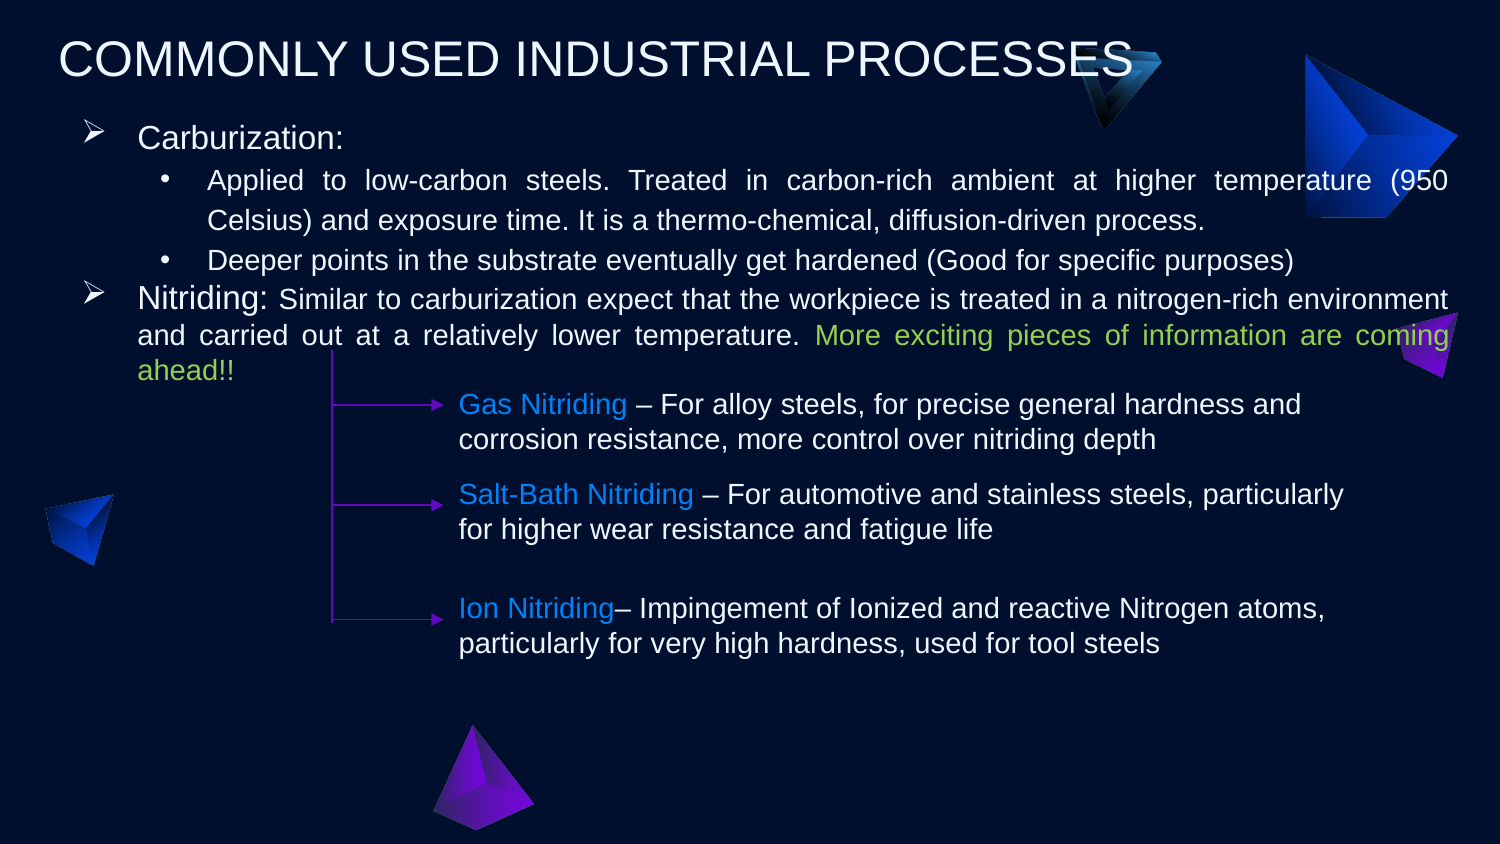

# COMMONLY USED INDUSTRIAL PROCESSES
Carburization:
Applied to low-carbon steels. Treated in carbon-rich ambient at higher temperature (950 Celsius) and exposure time. It is a thermo-chemical, diffusion-driven process.
Deeper points in the substrate eventually get hardened (Good for specific purposes)
Nitriding: Similar to carburization expect that the workpiece is treated in a nitrogen-rich environment and carried out at a relatively lower temperature. More exciting pieces of information are coming ahead!!
Gas Nitriding – For alloy steels, for precise general hardness and corrosion resistance, more control over nitriding depth
Salt-Bath Nitriding – For automotive and stainless steels, particularly for higher wear resistance and fatigue life
Ion Nitriding– Impingement of Ionized and reactive Nitrogen atoms, particularly for very high hardness, used for tool steels